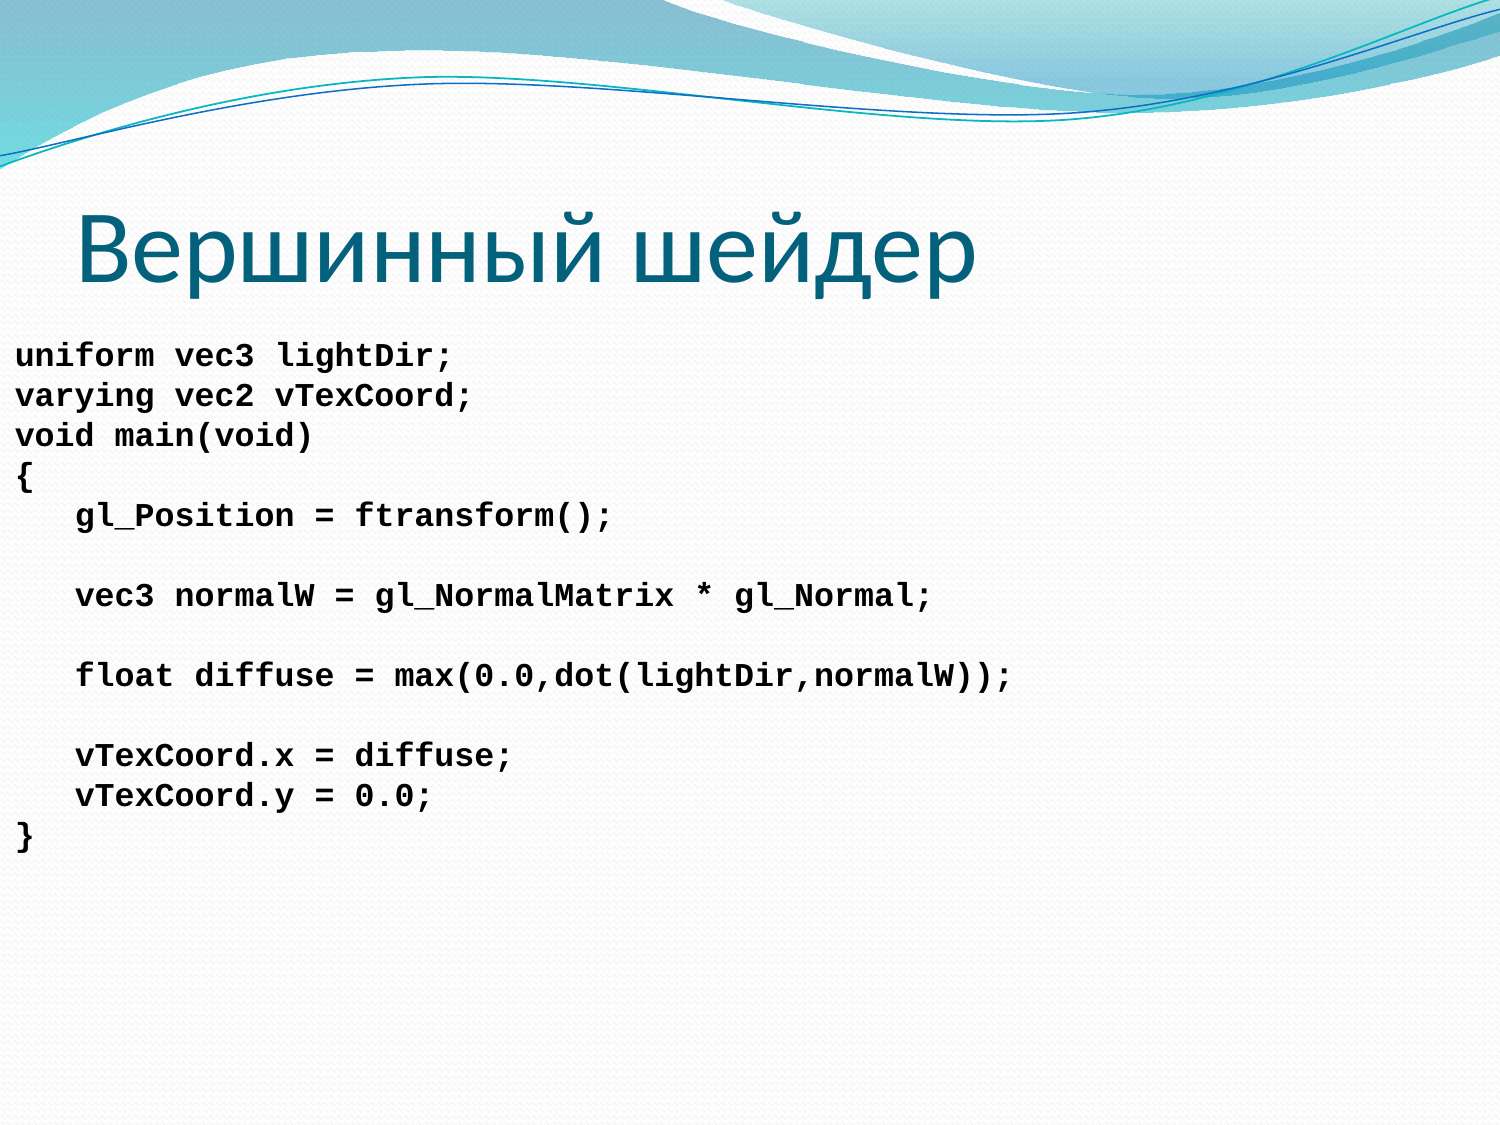

# Вершинный шейдер
uniform vec3 lightDir;
varying vec2 vTexCoord;
void main(void)
{
   gl_Position = ftransform();

   vec3 normalW = gl_NormalMatrix * gl_Normal;

   float diffuse = max(0.0,dot(lightDir,normalW));

   vTexCoord.x = diffuse;
   vTexCoord.y = 0.0;
}